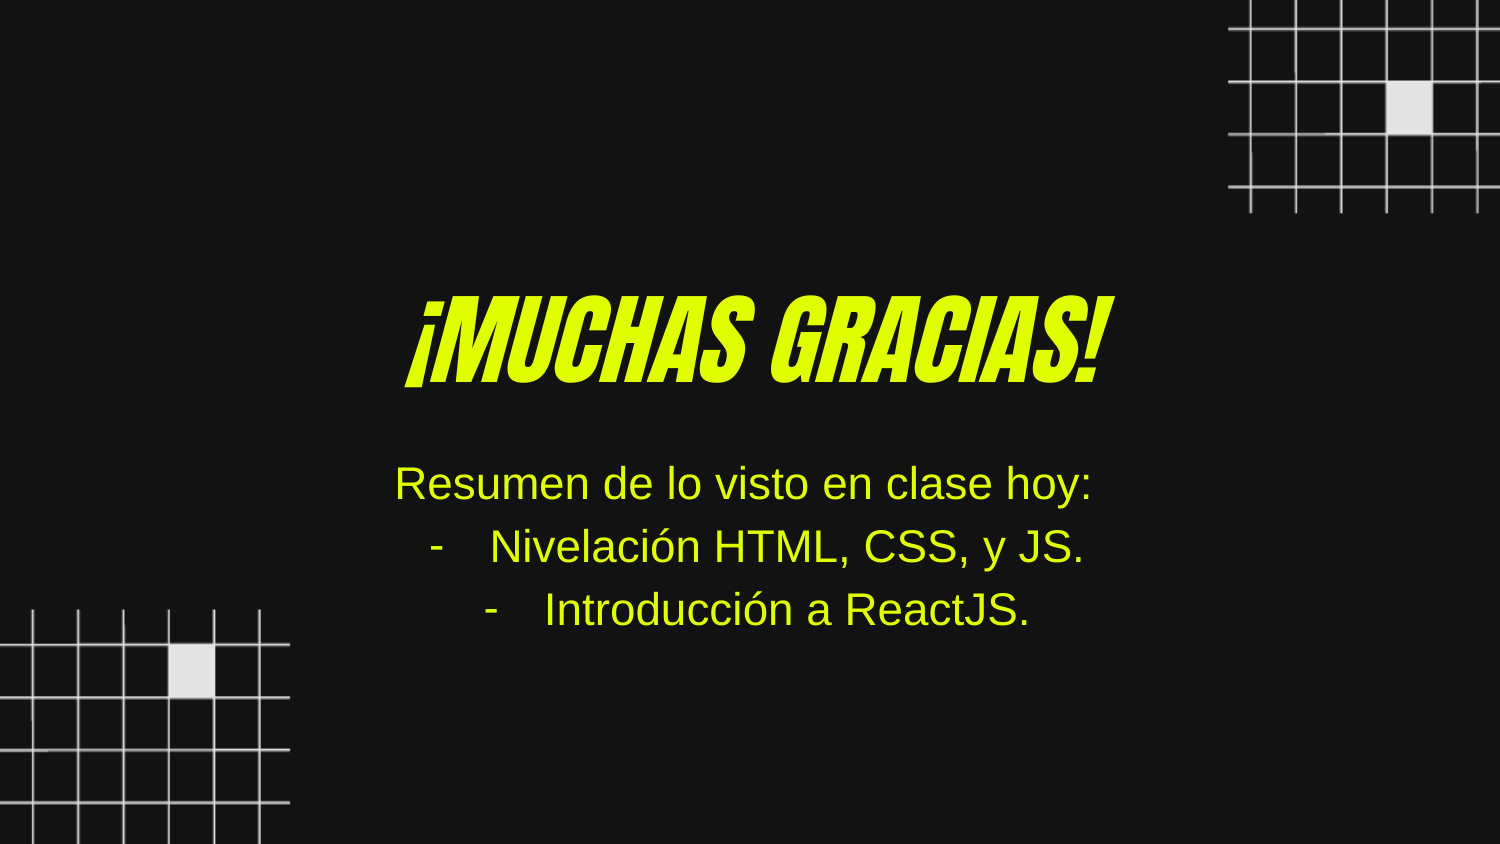

¡MUCHAS GRACIAS!
Resumen de lo visto en clase hoy:
Nivelación HTML, CSS, y JS.
Introducción a ReactJS.